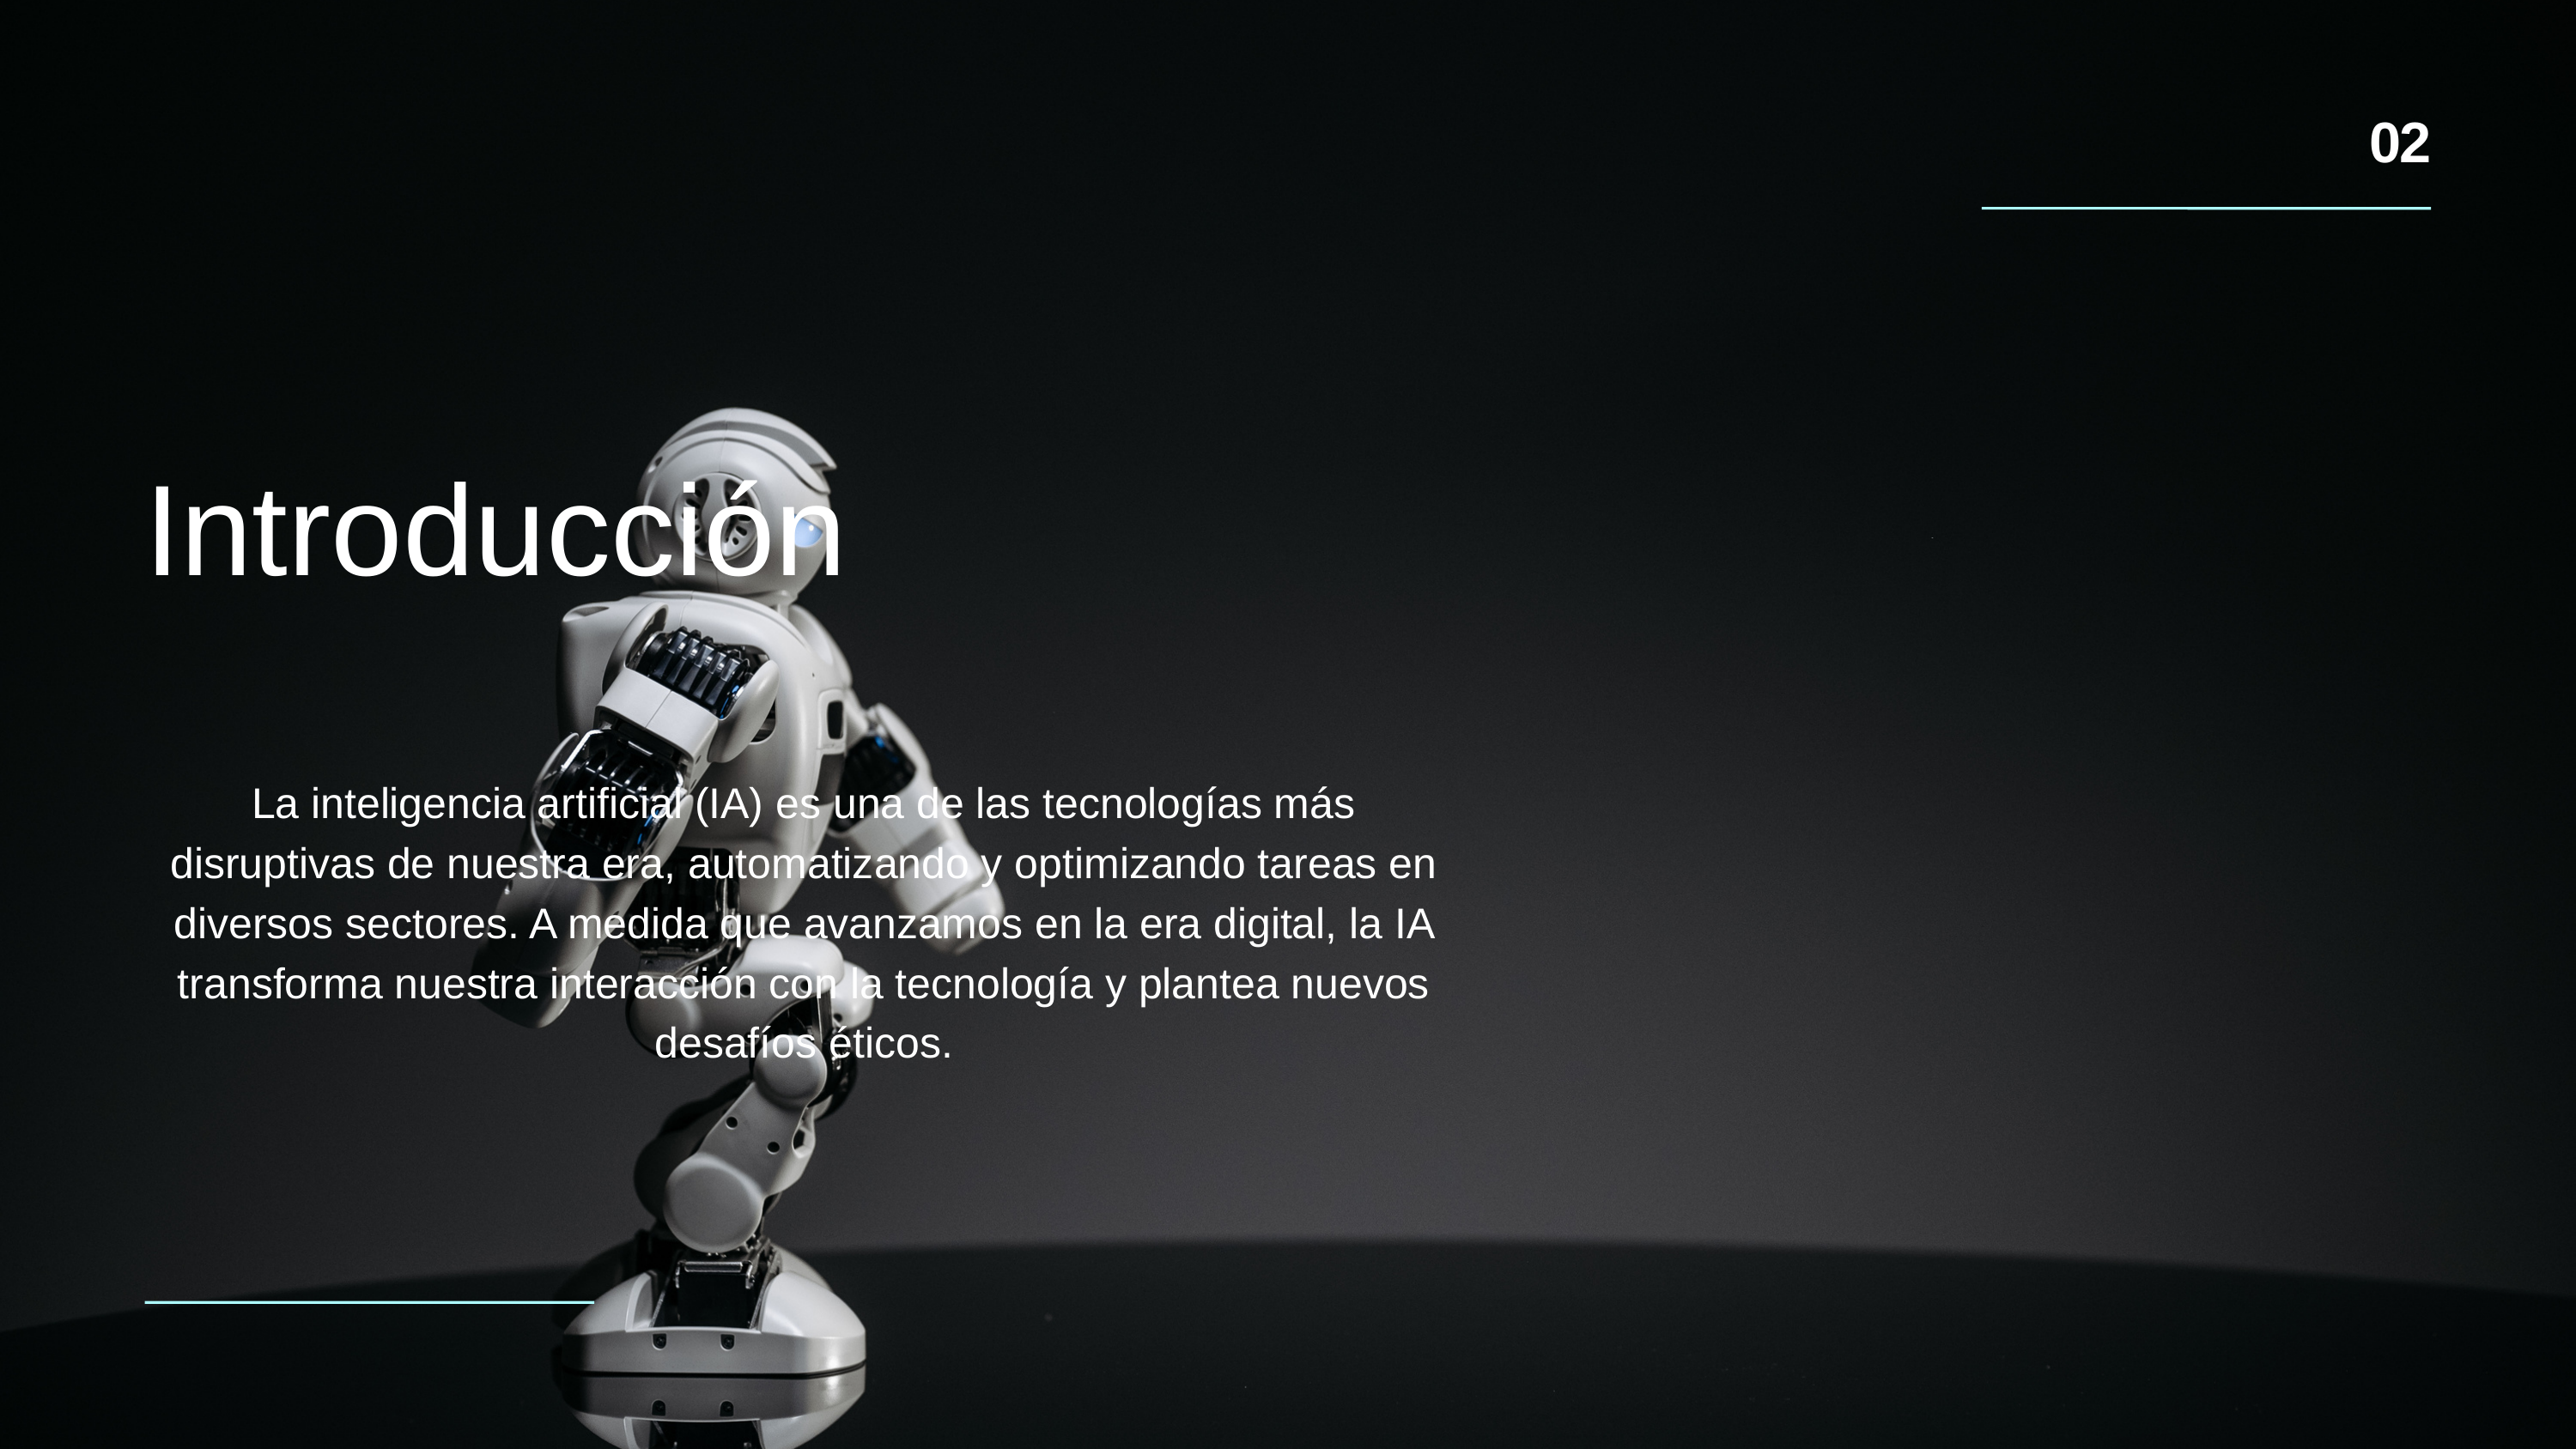

02

Introducción
La inteligencia artificial (IA) es una de las tecnologías más disruptivas de nuestra era, automatizando y optimizando tareas en diversos sectores. A medida que avanzamos en la era digital, la IA transforma nuestra interacción con la tecnología y plantea nuevos desafíos éticos.